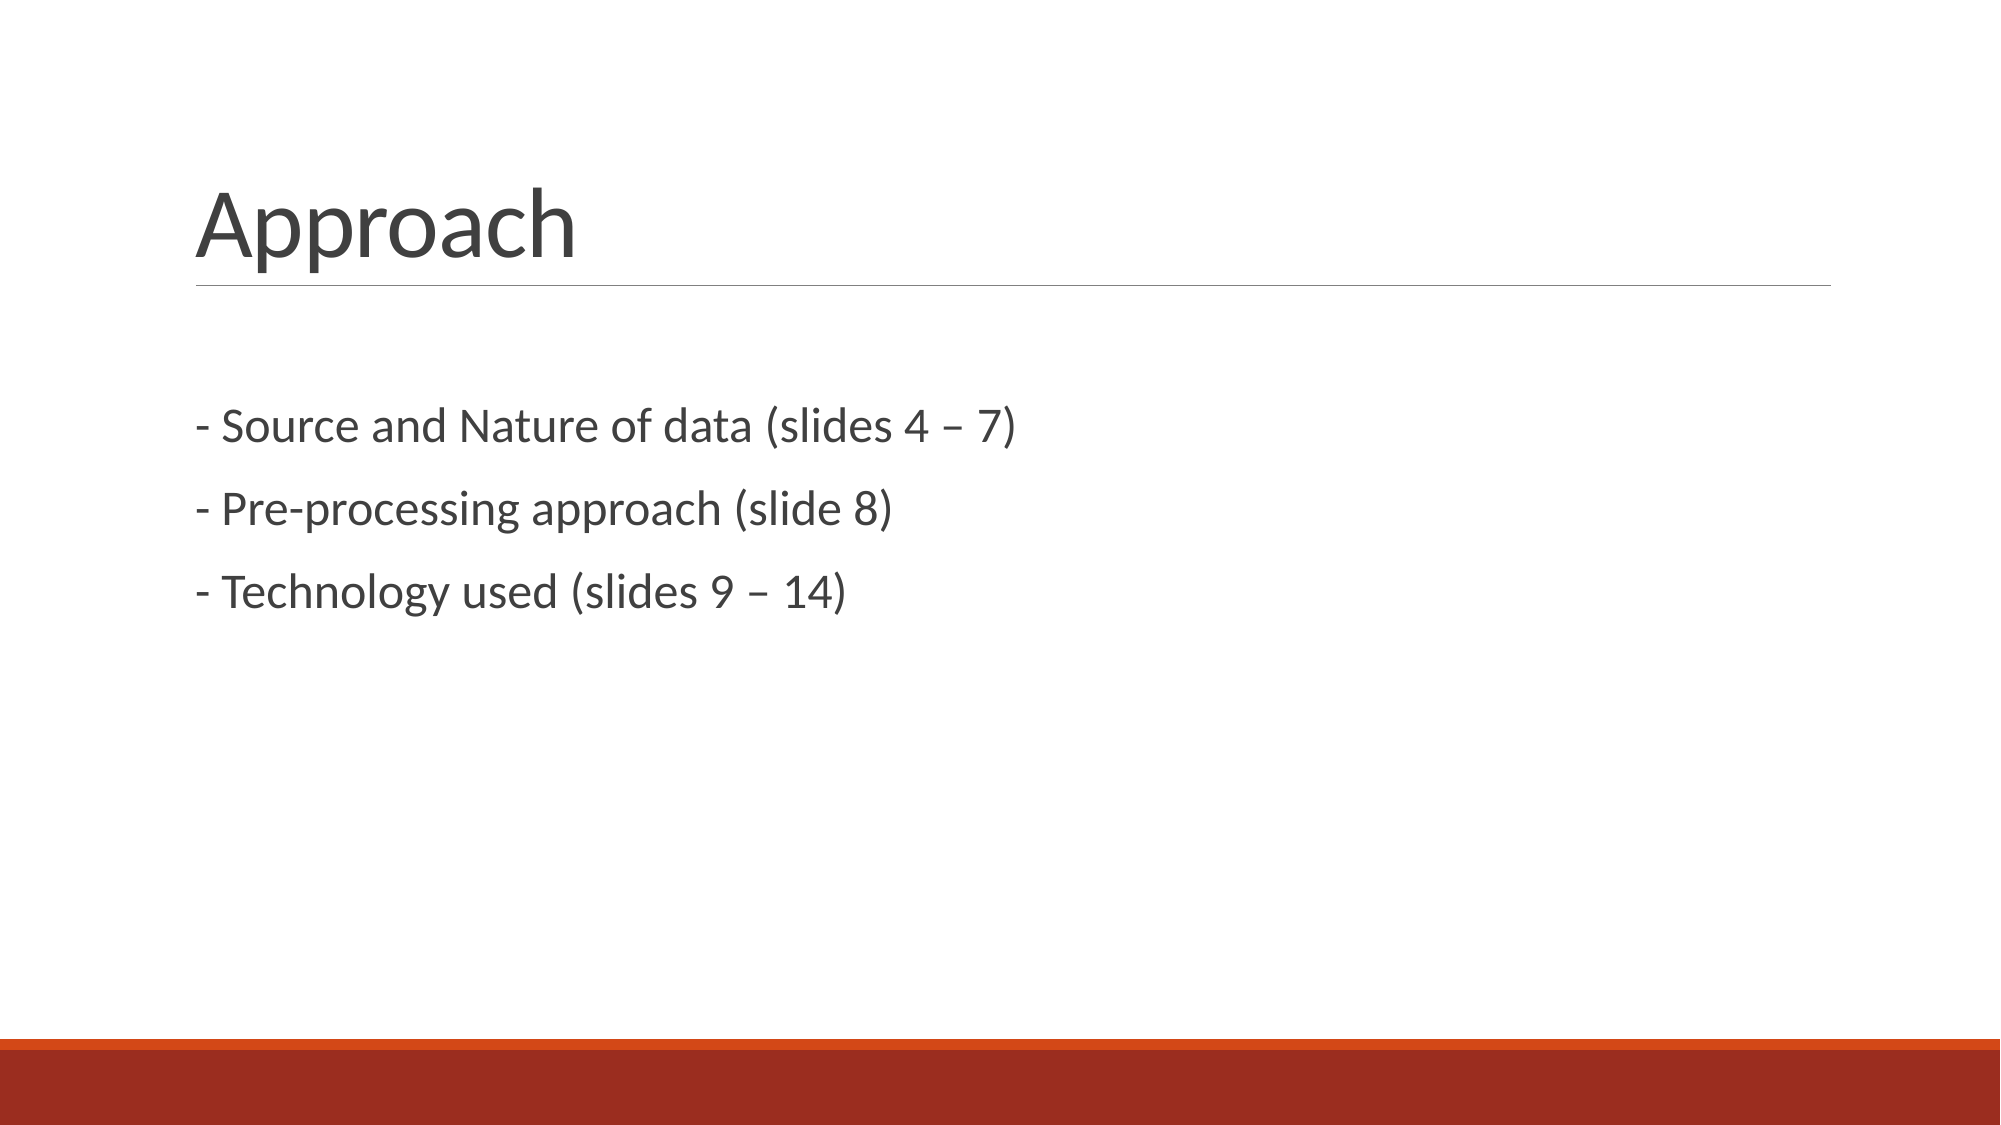

# Approach

- Source and Nature of data (slides 4 – 7)
- Pre-processing approach (slide 8)
- Technology used (slides 9 – 14)